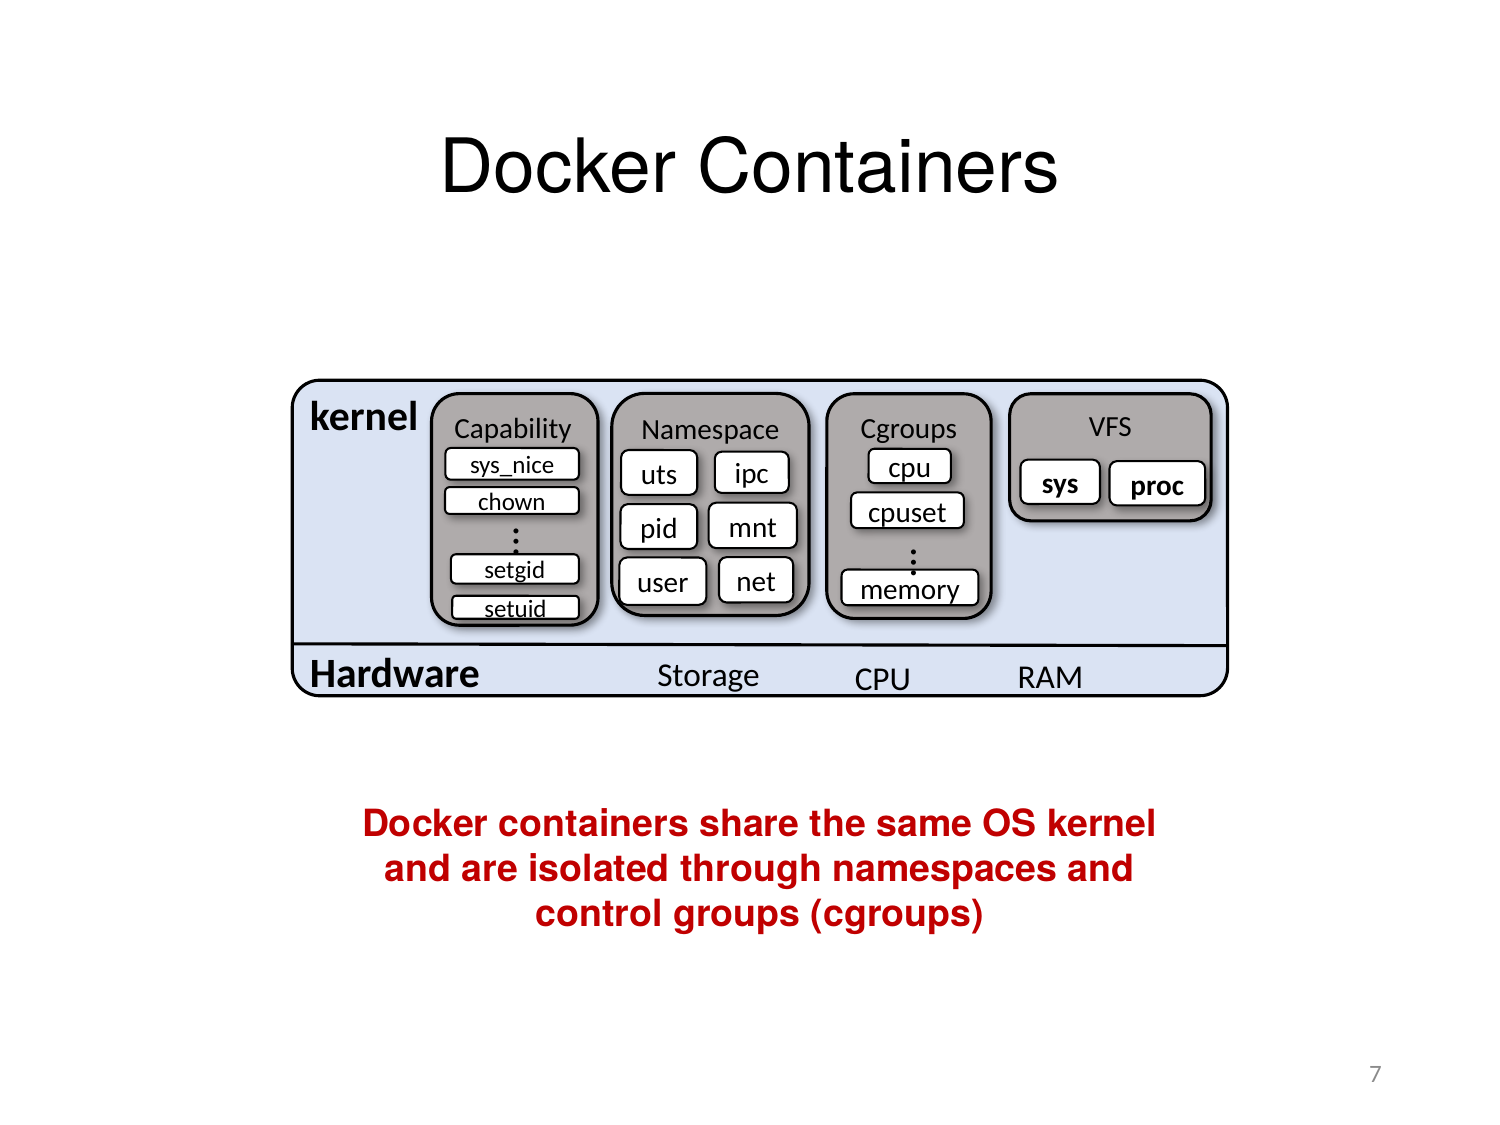

# Docker Containers

kernel
Namespace
Capability
Cgroups
VFS
sys_nice
cpu
uts
ipc
sys
proc
chown
cpuset
mnt
pid
…
…
setgid
net
user
memory
setuid
Hardware
Storage
RAM
CPU
Docker containers share the same OS kernel and are isolated through namespaces and control groups (cgroups)
7